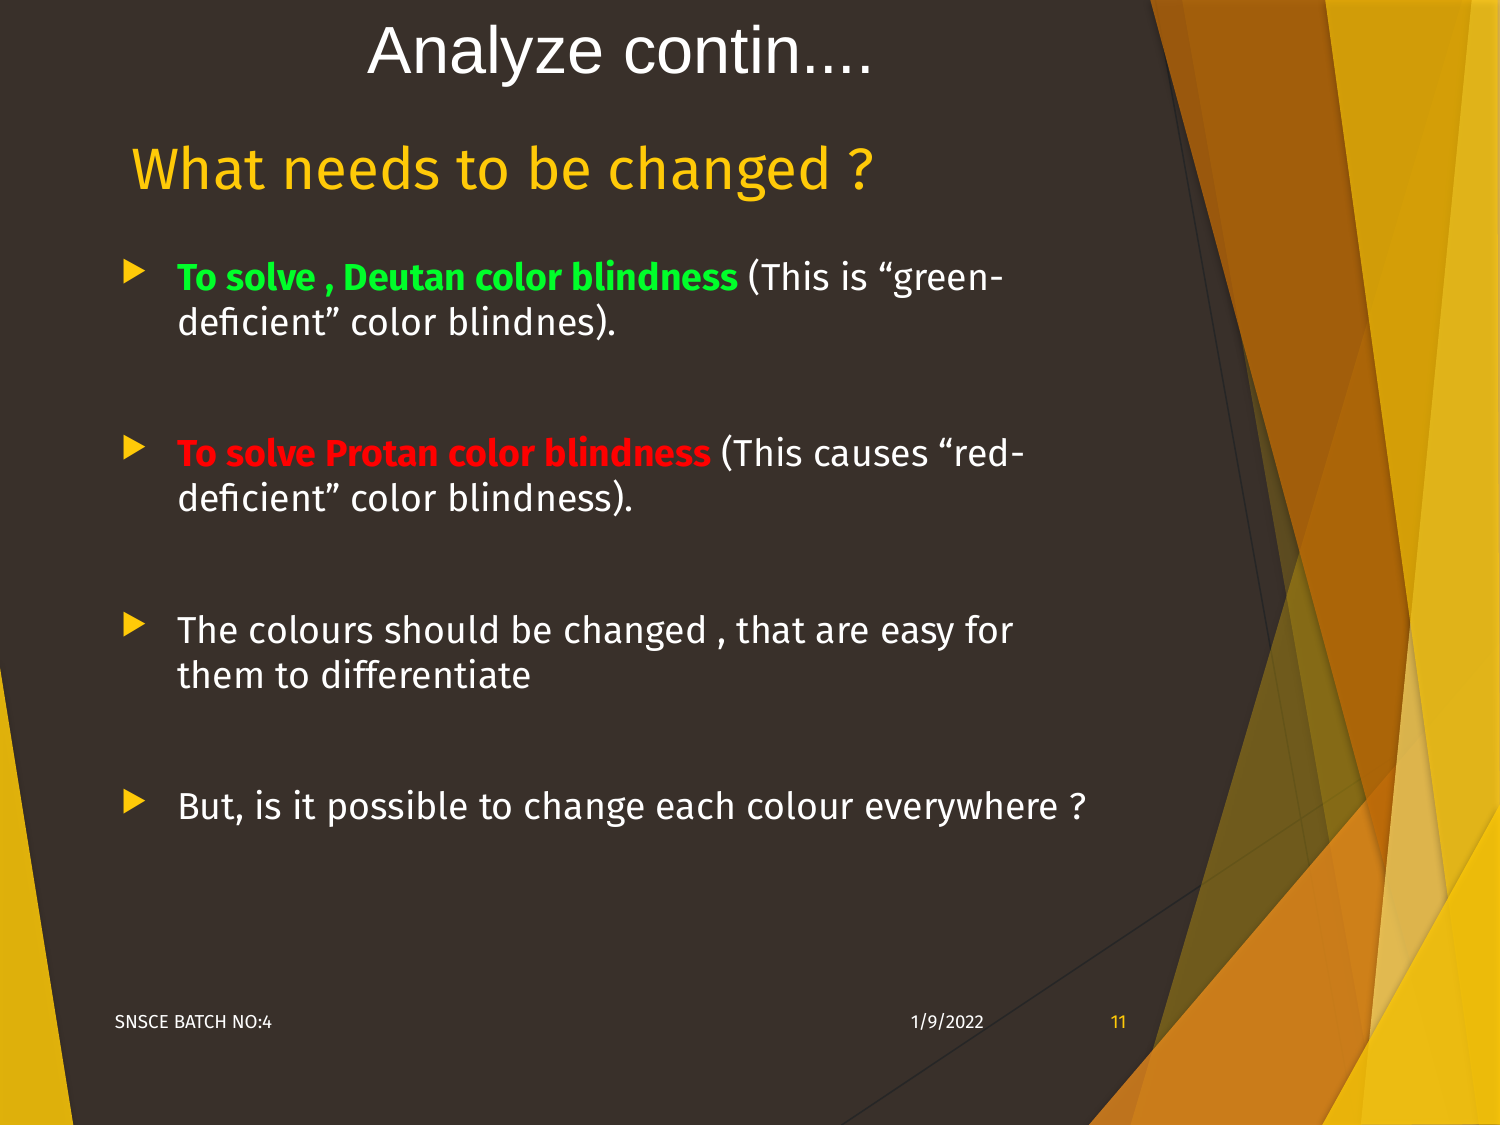

Analyze contin....
# What needs to be changed ?
To solve , Deutan color blindness (This is “green-deficient” color blindnes).

To solve Protan color blindness (This causes “red-deficient” color blindness).

The colours should be changed , that are easy for them to differentiate

But, is it possible to change each colour everywhere ?

SNSCE BATCH NO:4
1/9/2022
11